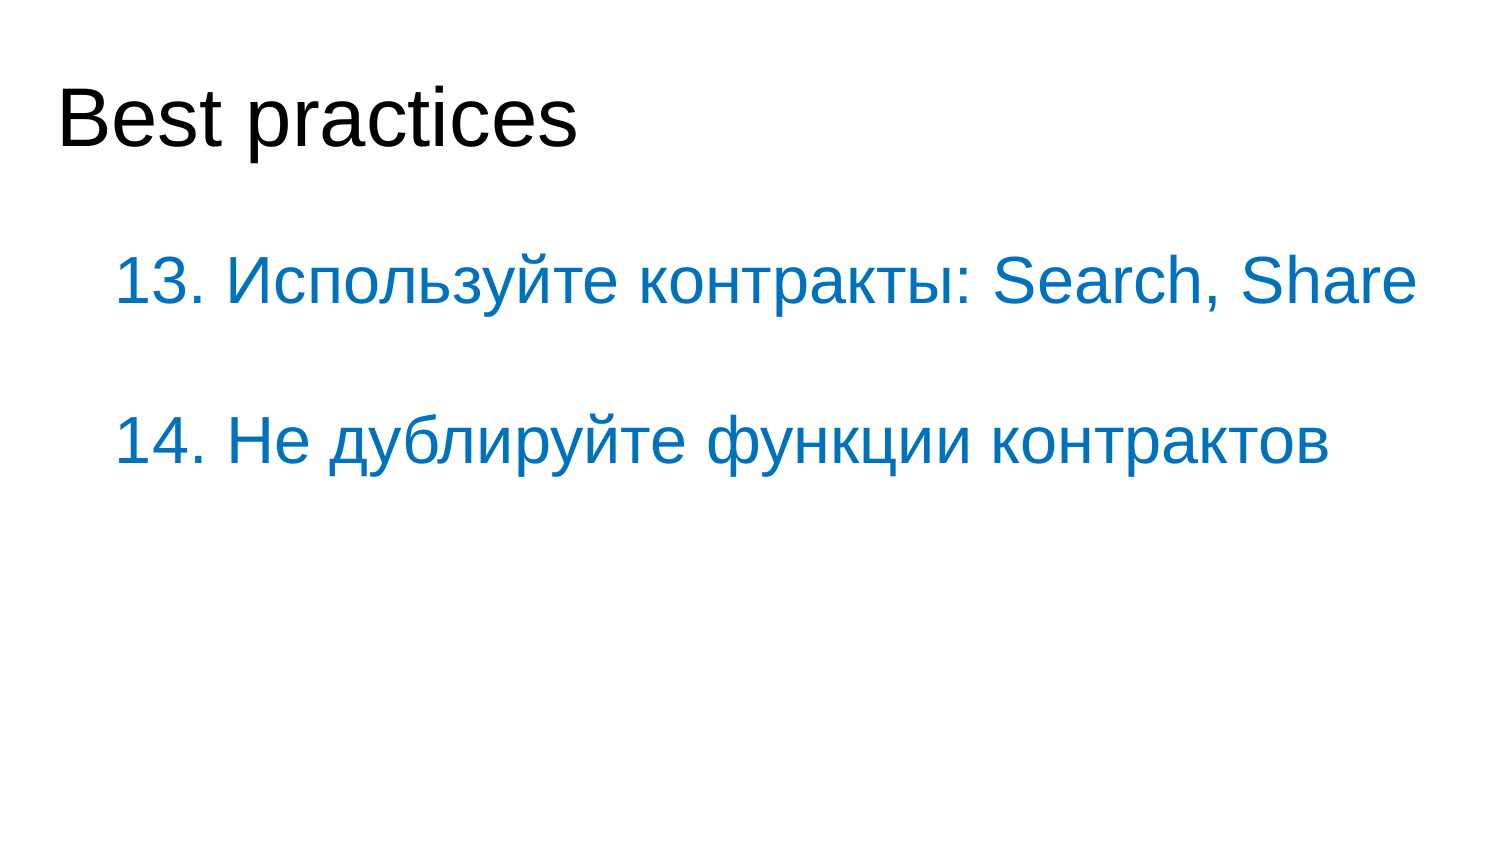

# Best practices
13. Используйте контракты: Search, Share

14. Не дублируйте функции контрактов
Application